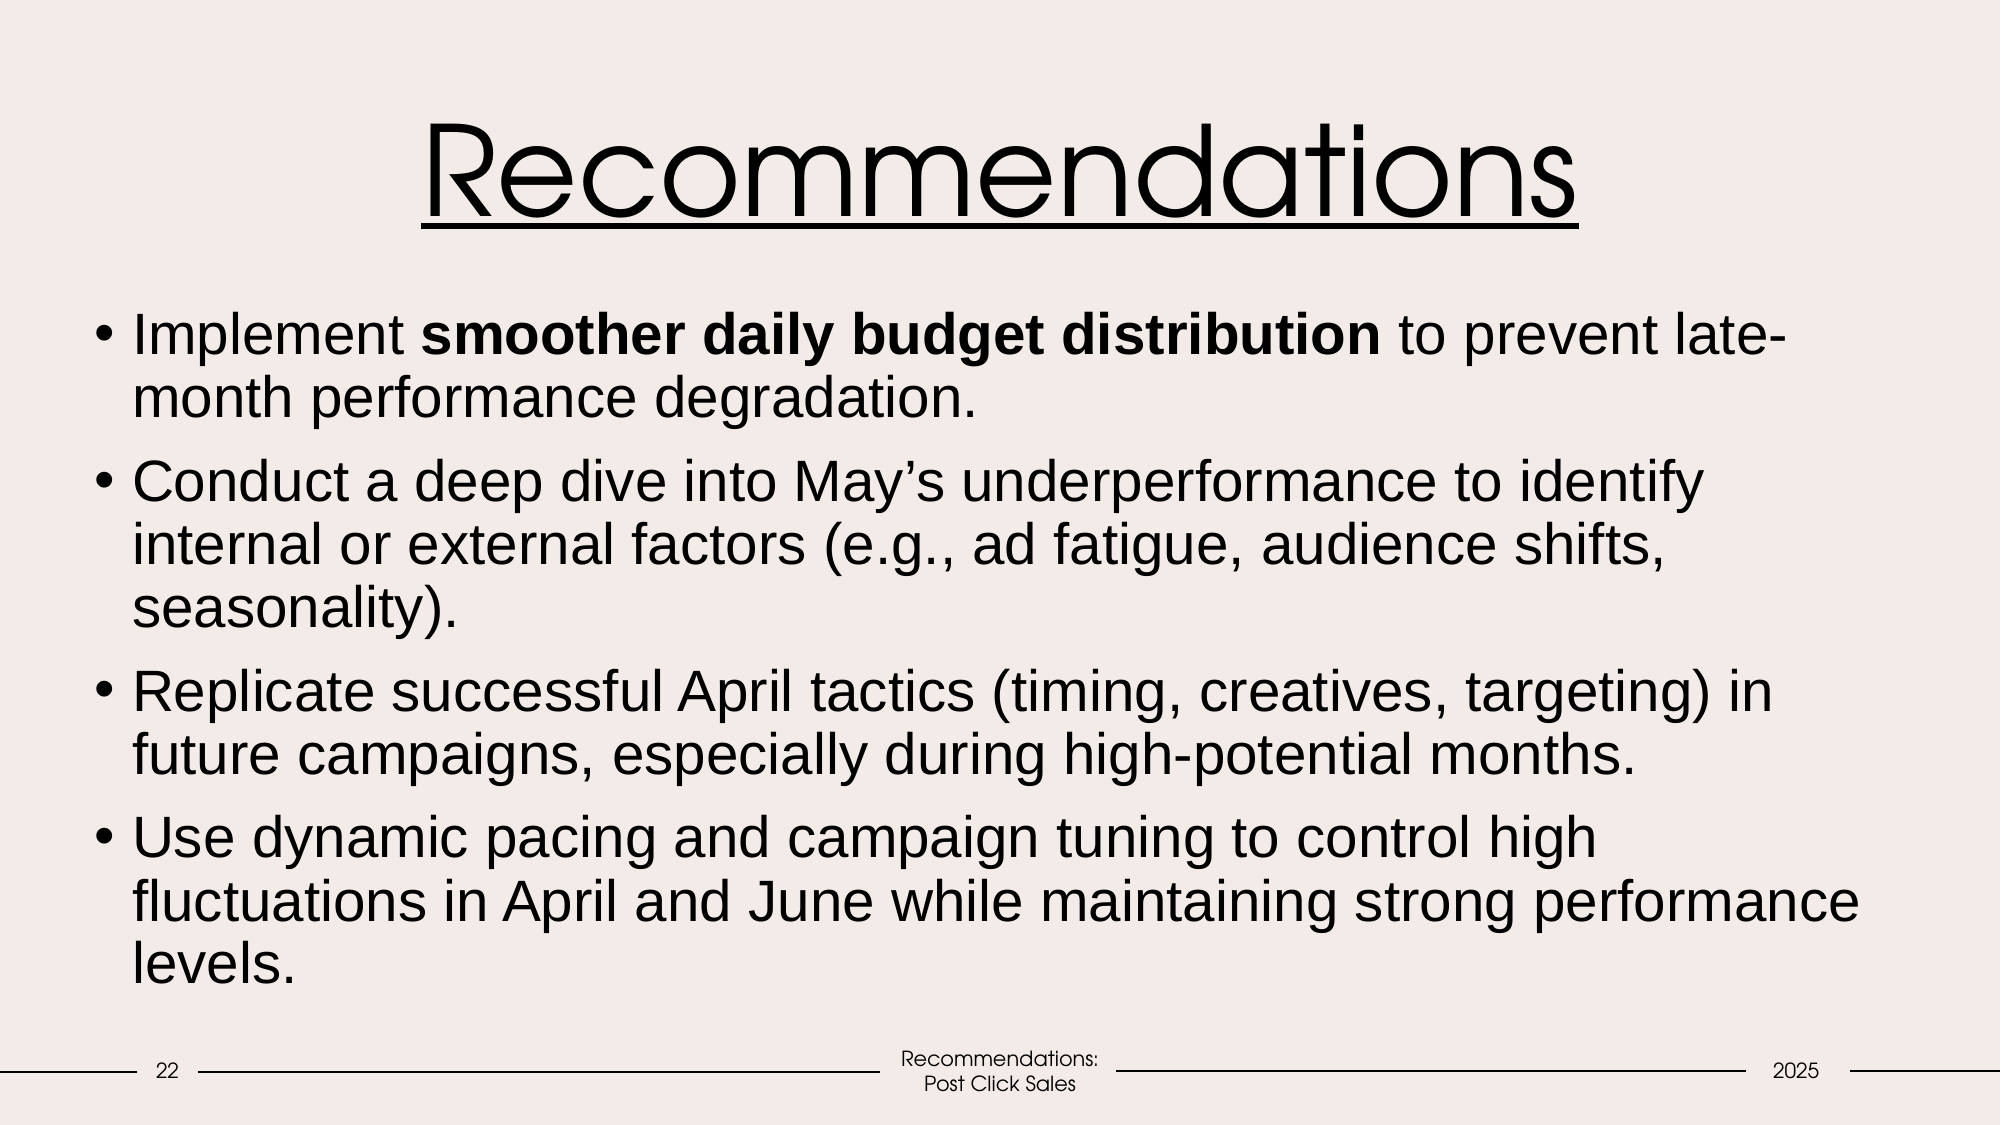

# Recommendations
Implement smoother daily budget distribution to prevent late-month performance degradation.
Conduct a deep dive into May’s underperformance to identify internal or external factors (e.g., ad fatigue, audience shifts, seasonality).
Replicate successful April tactics (timing, creatives, targeting) in future campaigns, especially during high-potential months.
Use dynamic pacing and campaign tuning to control high fluctuations in April and June while maintaining strong performance levels.
22
Recommendations: Post Click Sales
2025